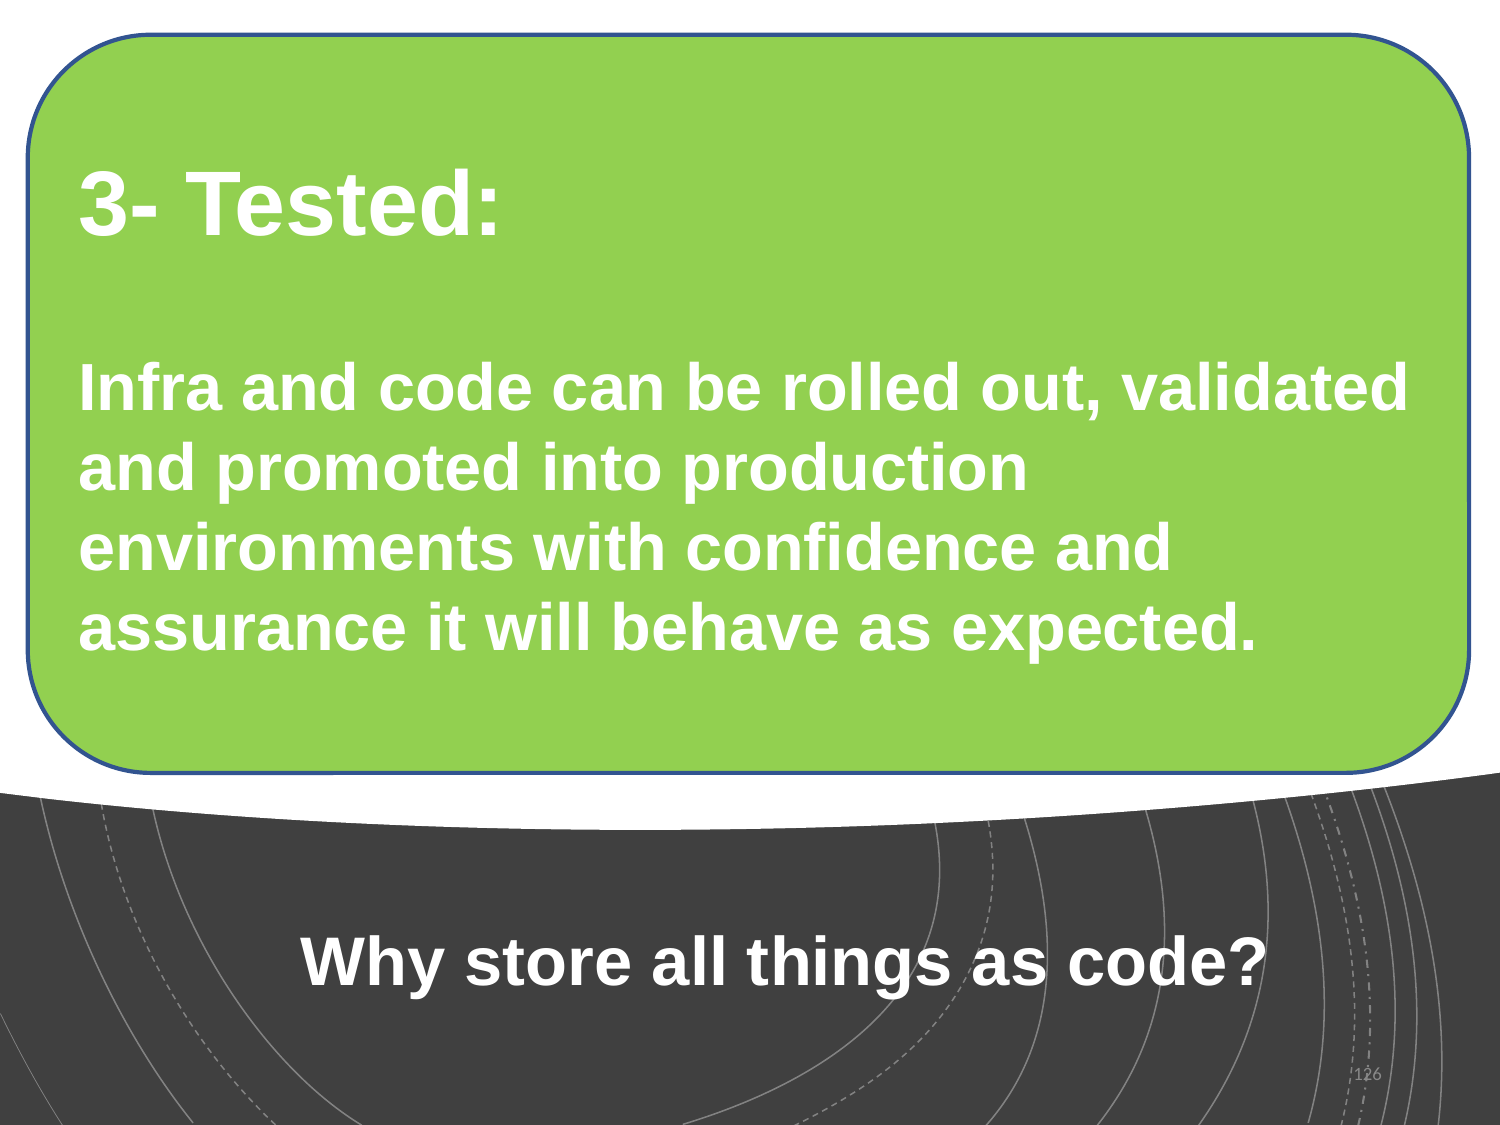

3- Tested:

Infra and code can be rolled out, validated and promoted into production environments with confidence and assurance it will behave as expected.
# Why store all things as code?
126